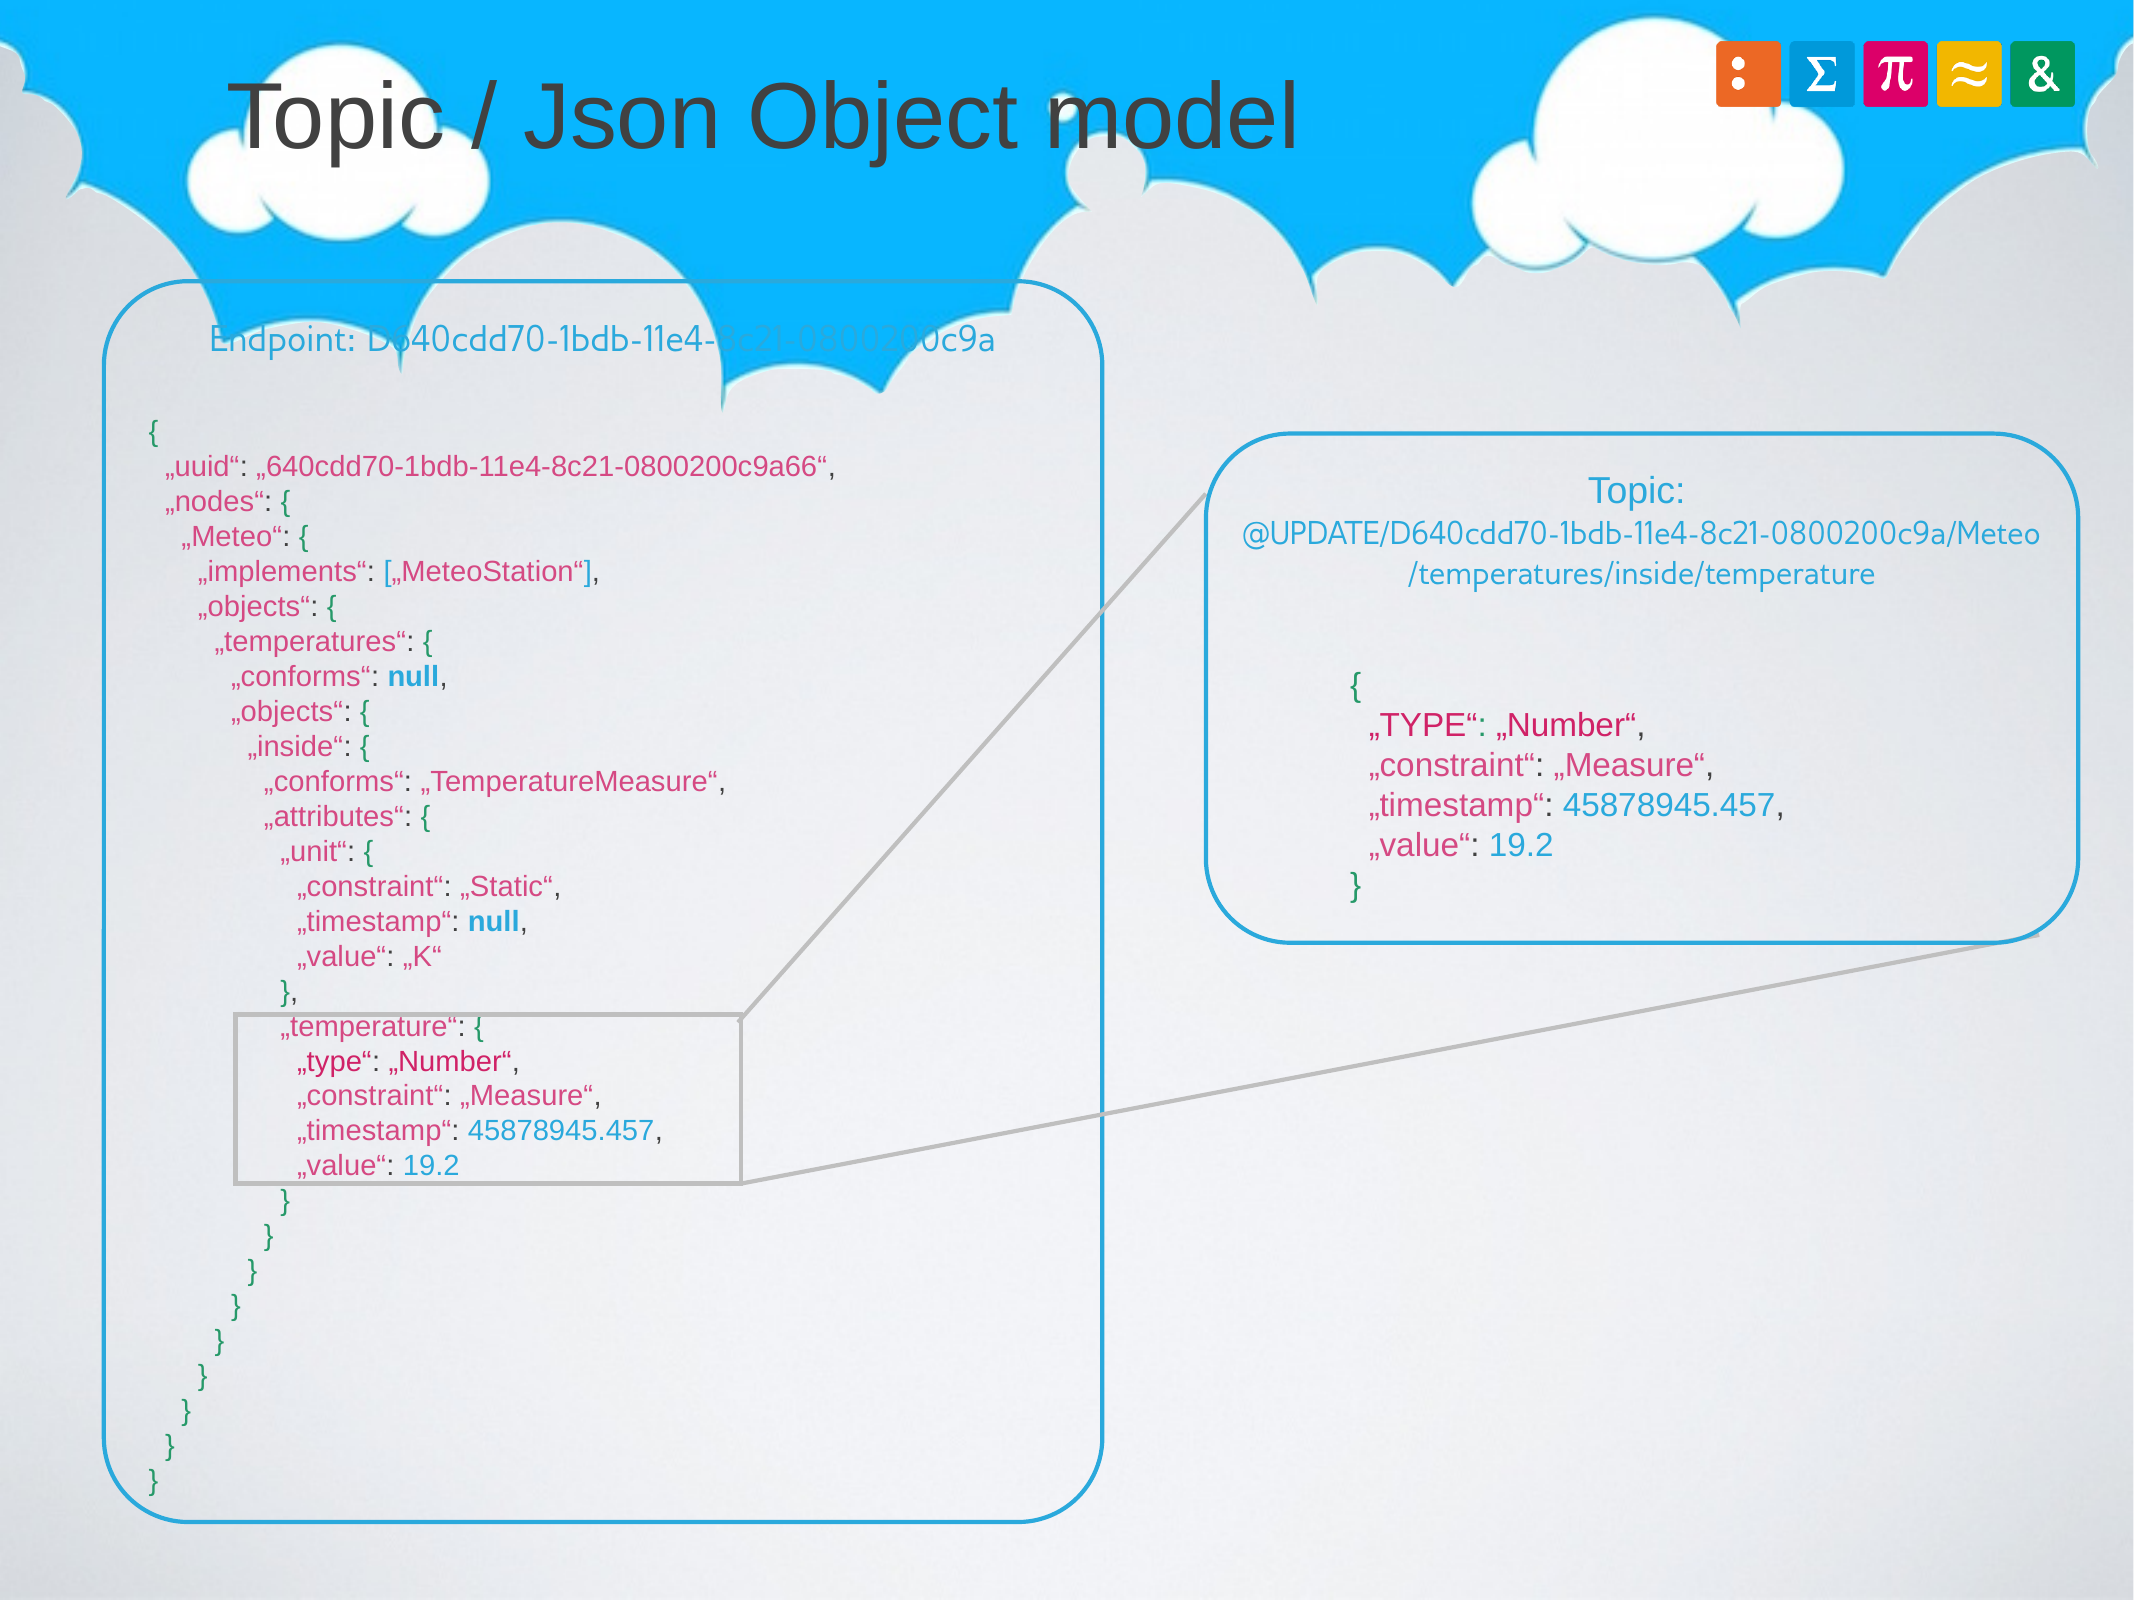

# Topic / Json Object model
Endpoint: D640cdd70-1bdb-11e4-8c21-0800200c9a
{
  „uuid“: „640cdd70-1bdb-11e4-8c21-0800200c9a66“,
  „nodes“: {
    „Meteo“: {
      „implements“: [„MeteoStation“],
      „objects“: {
        „temperatures“: {
          „conforms“: null,
          „objects“: {
            „inside“: {
              „conforms“: „TemperatureMeasure“,
              „attributes“: {
                „unit“: {
                  „constraint“: „Static“,
                  „timestamp“: null,
                  „value“: „K“
                },
                „temperature“: {
                  „type“: „Number“,
                  „constraint“: „Measure“,
                  „timestamp“: 45878945.457,
                  „value“: 19.2
                }
              }
            }
          }
        }
      }
    }
  }
}
Topic:
@UPDATE/D640cdd70-1bdb-11e4-8c21-0800200c9a/Meteo/temperatures/inside/temperature

{
  „TYPE“: „Number“,
  „constraint“: „Measure“,
  „timestamp“: 45878945.457,
  „value“: 19.2
}